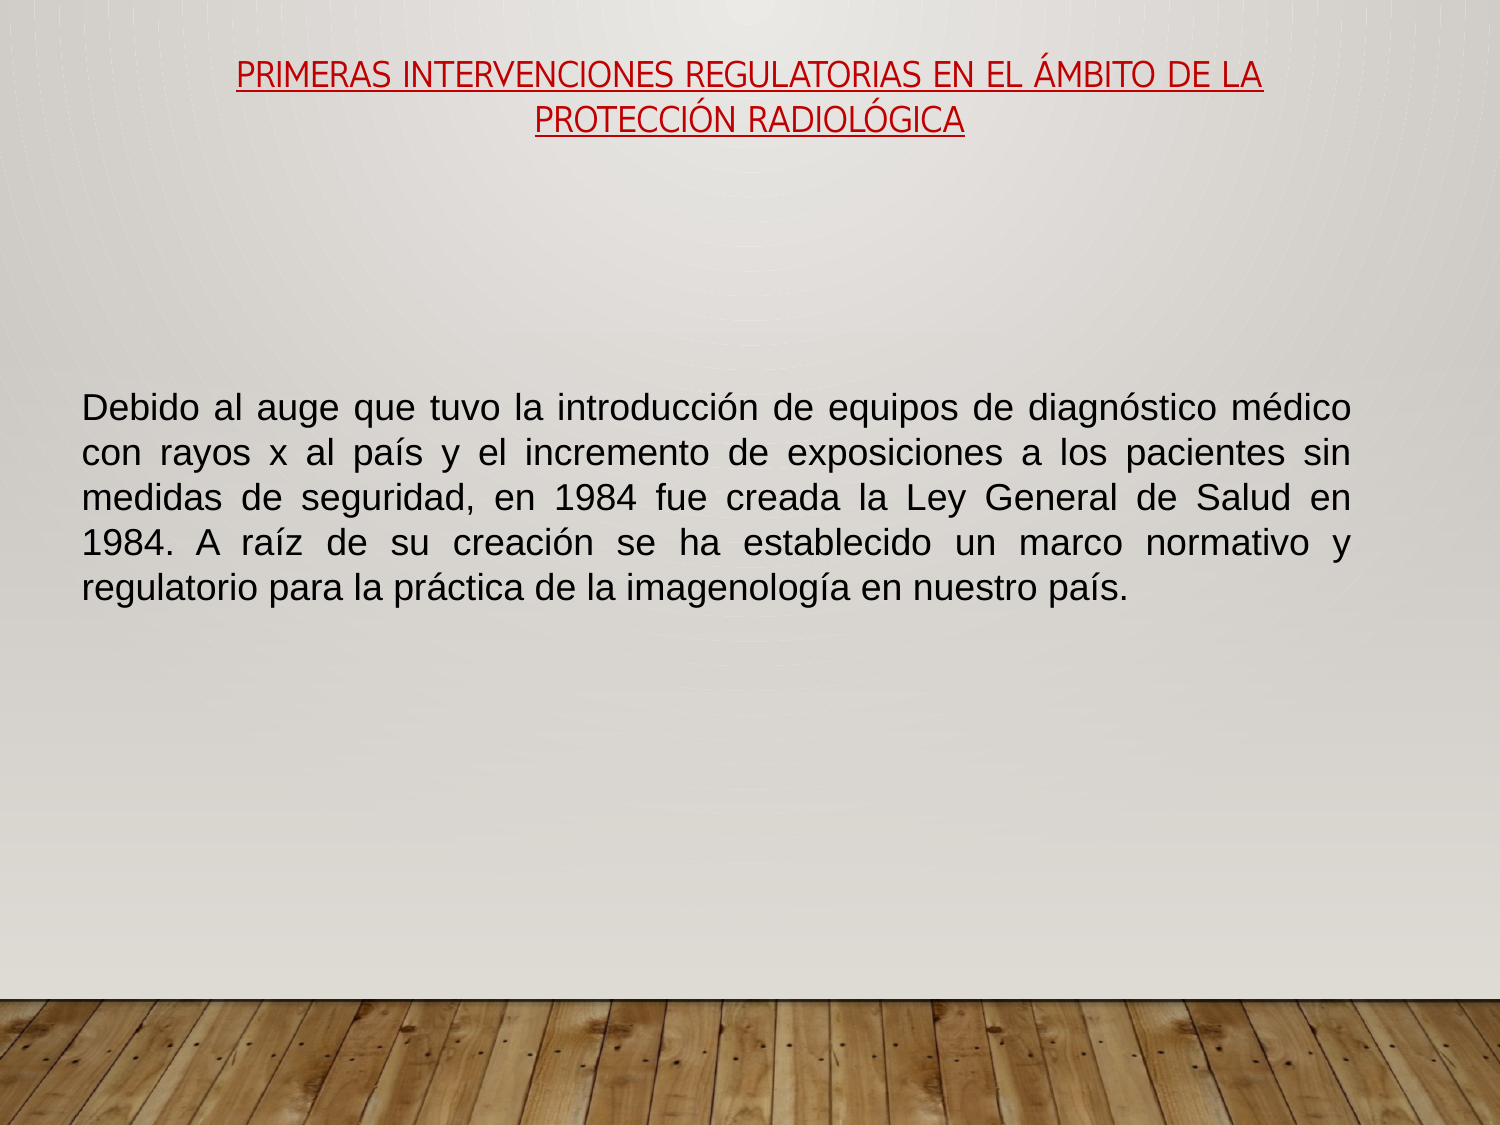

PRIMERAS INTERVENCIONES REGULATORIAS EN EL ÁMBITO DE LA PROTECCIÓN RADIOLÓGICA
Debido al auge que tuvo la introducción de equipos de diagnóstico médico con rayos x al país y el incremento de exposiciones a los pacientes sin medidas de seguridad, en 1984 fue creada la Ley General de Salud en 1984. A raíz de su creación se ha establecido un marco normativo y regulatorio para la práctica de la imagenología en nuestro país.